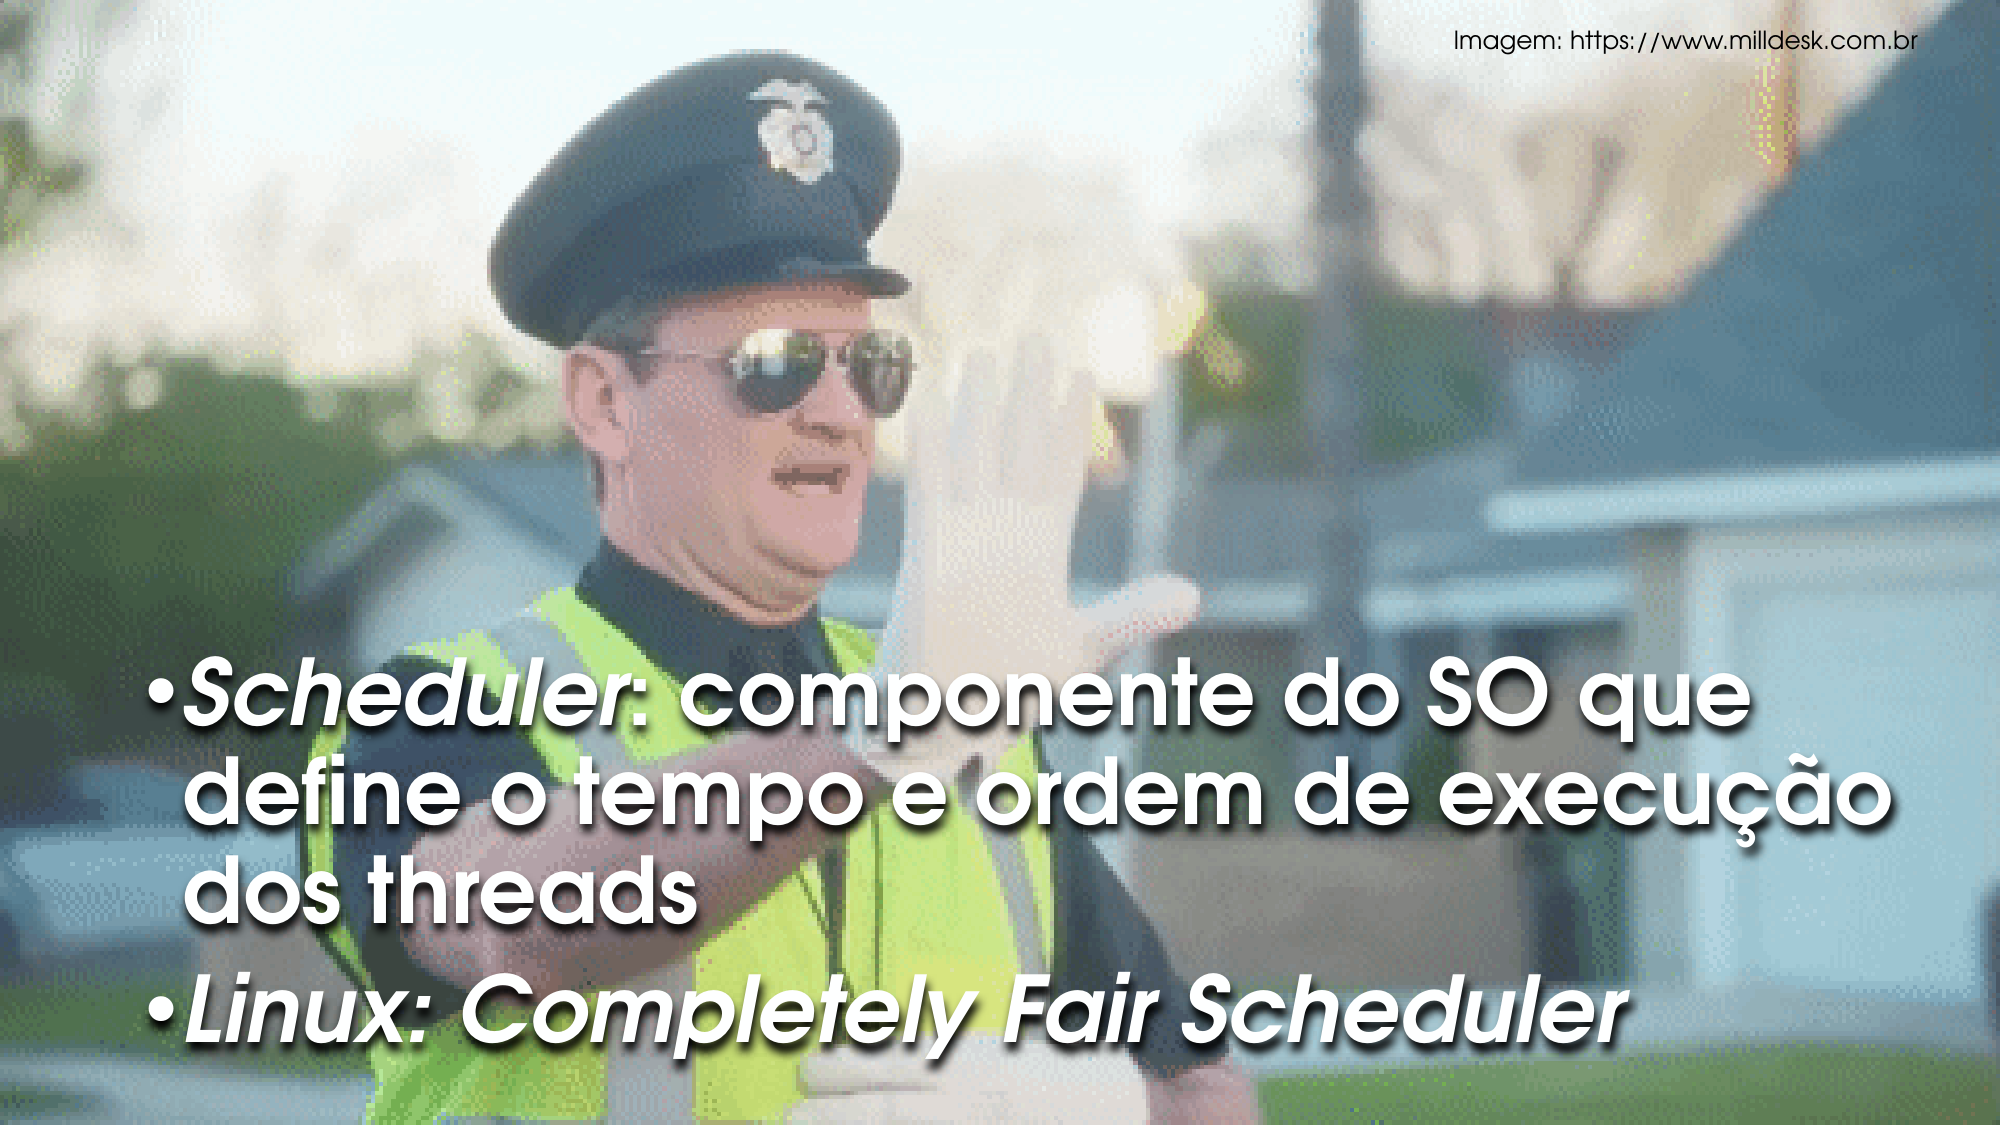

Imagem: https://www.milldesk.com.br
12
Scheduler: componente do SO que define o tempo e ordem de execução dos threads
Linux: Completely Fair Scheduler